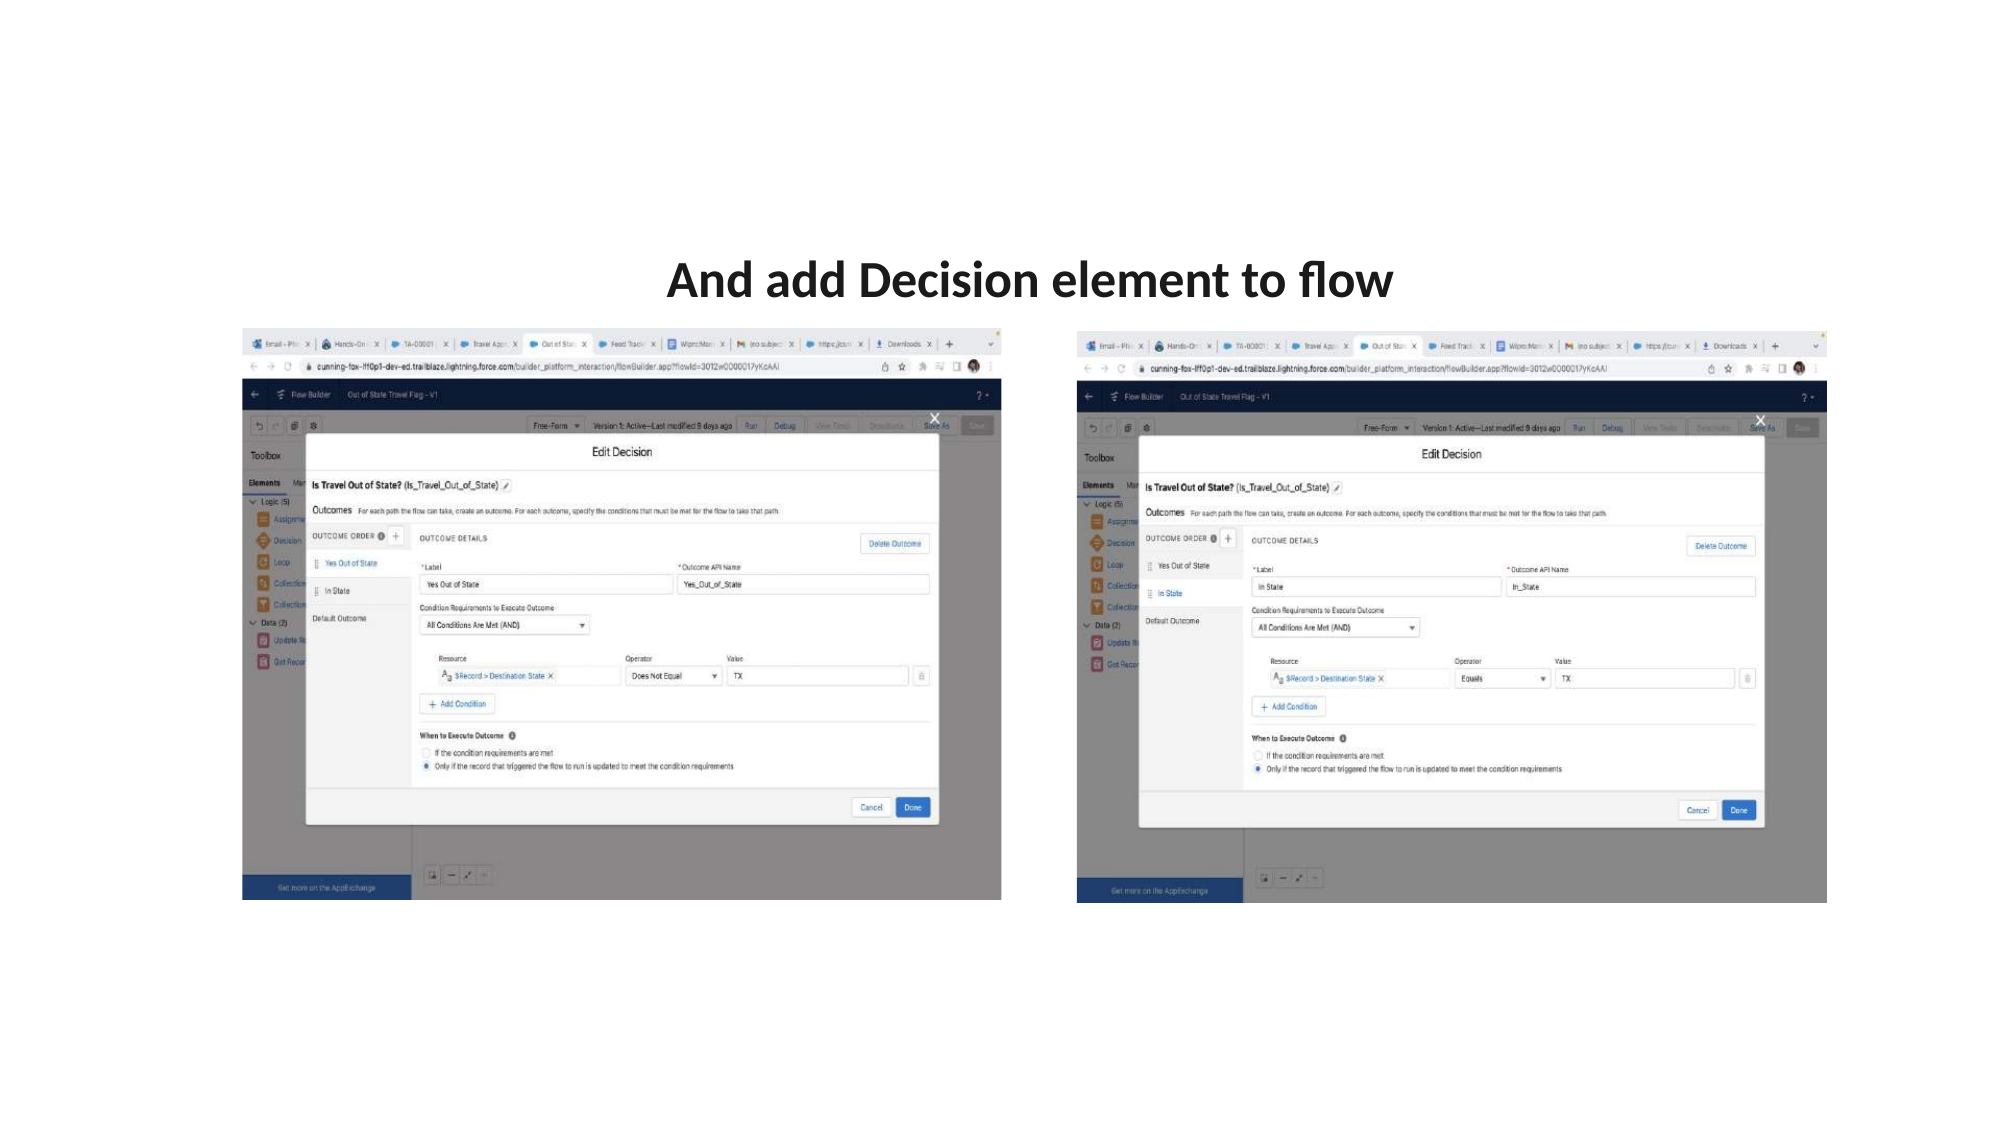

# And add Decision element to flow